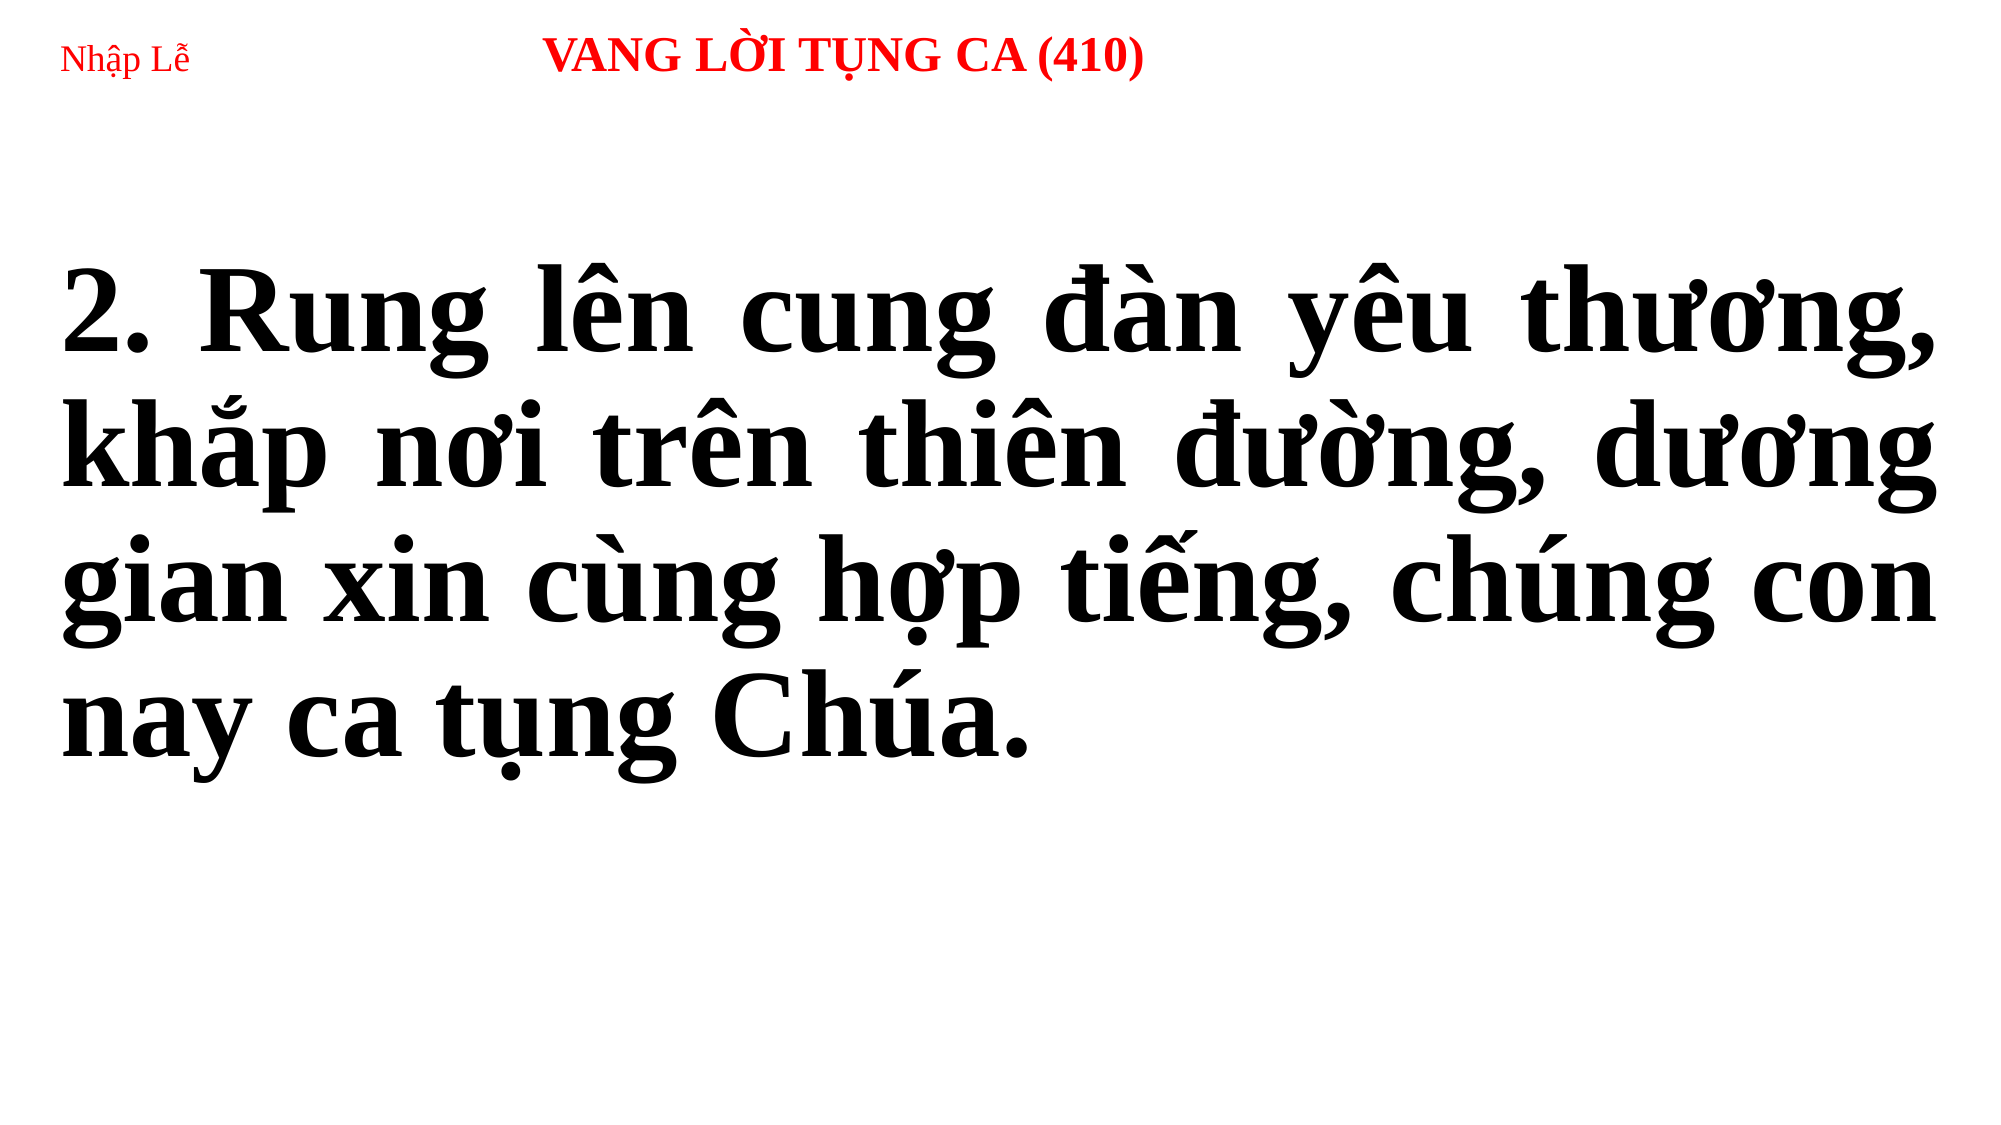

# Nhập Lễ                                     VANG LỜI TỤNG CA (410)
2. Rung lên cung đàn yêu thương, khắp nơi trên thiên đường, dương gian xin cùng hợp tiếng, chúng con nay ca tụng Chúa.